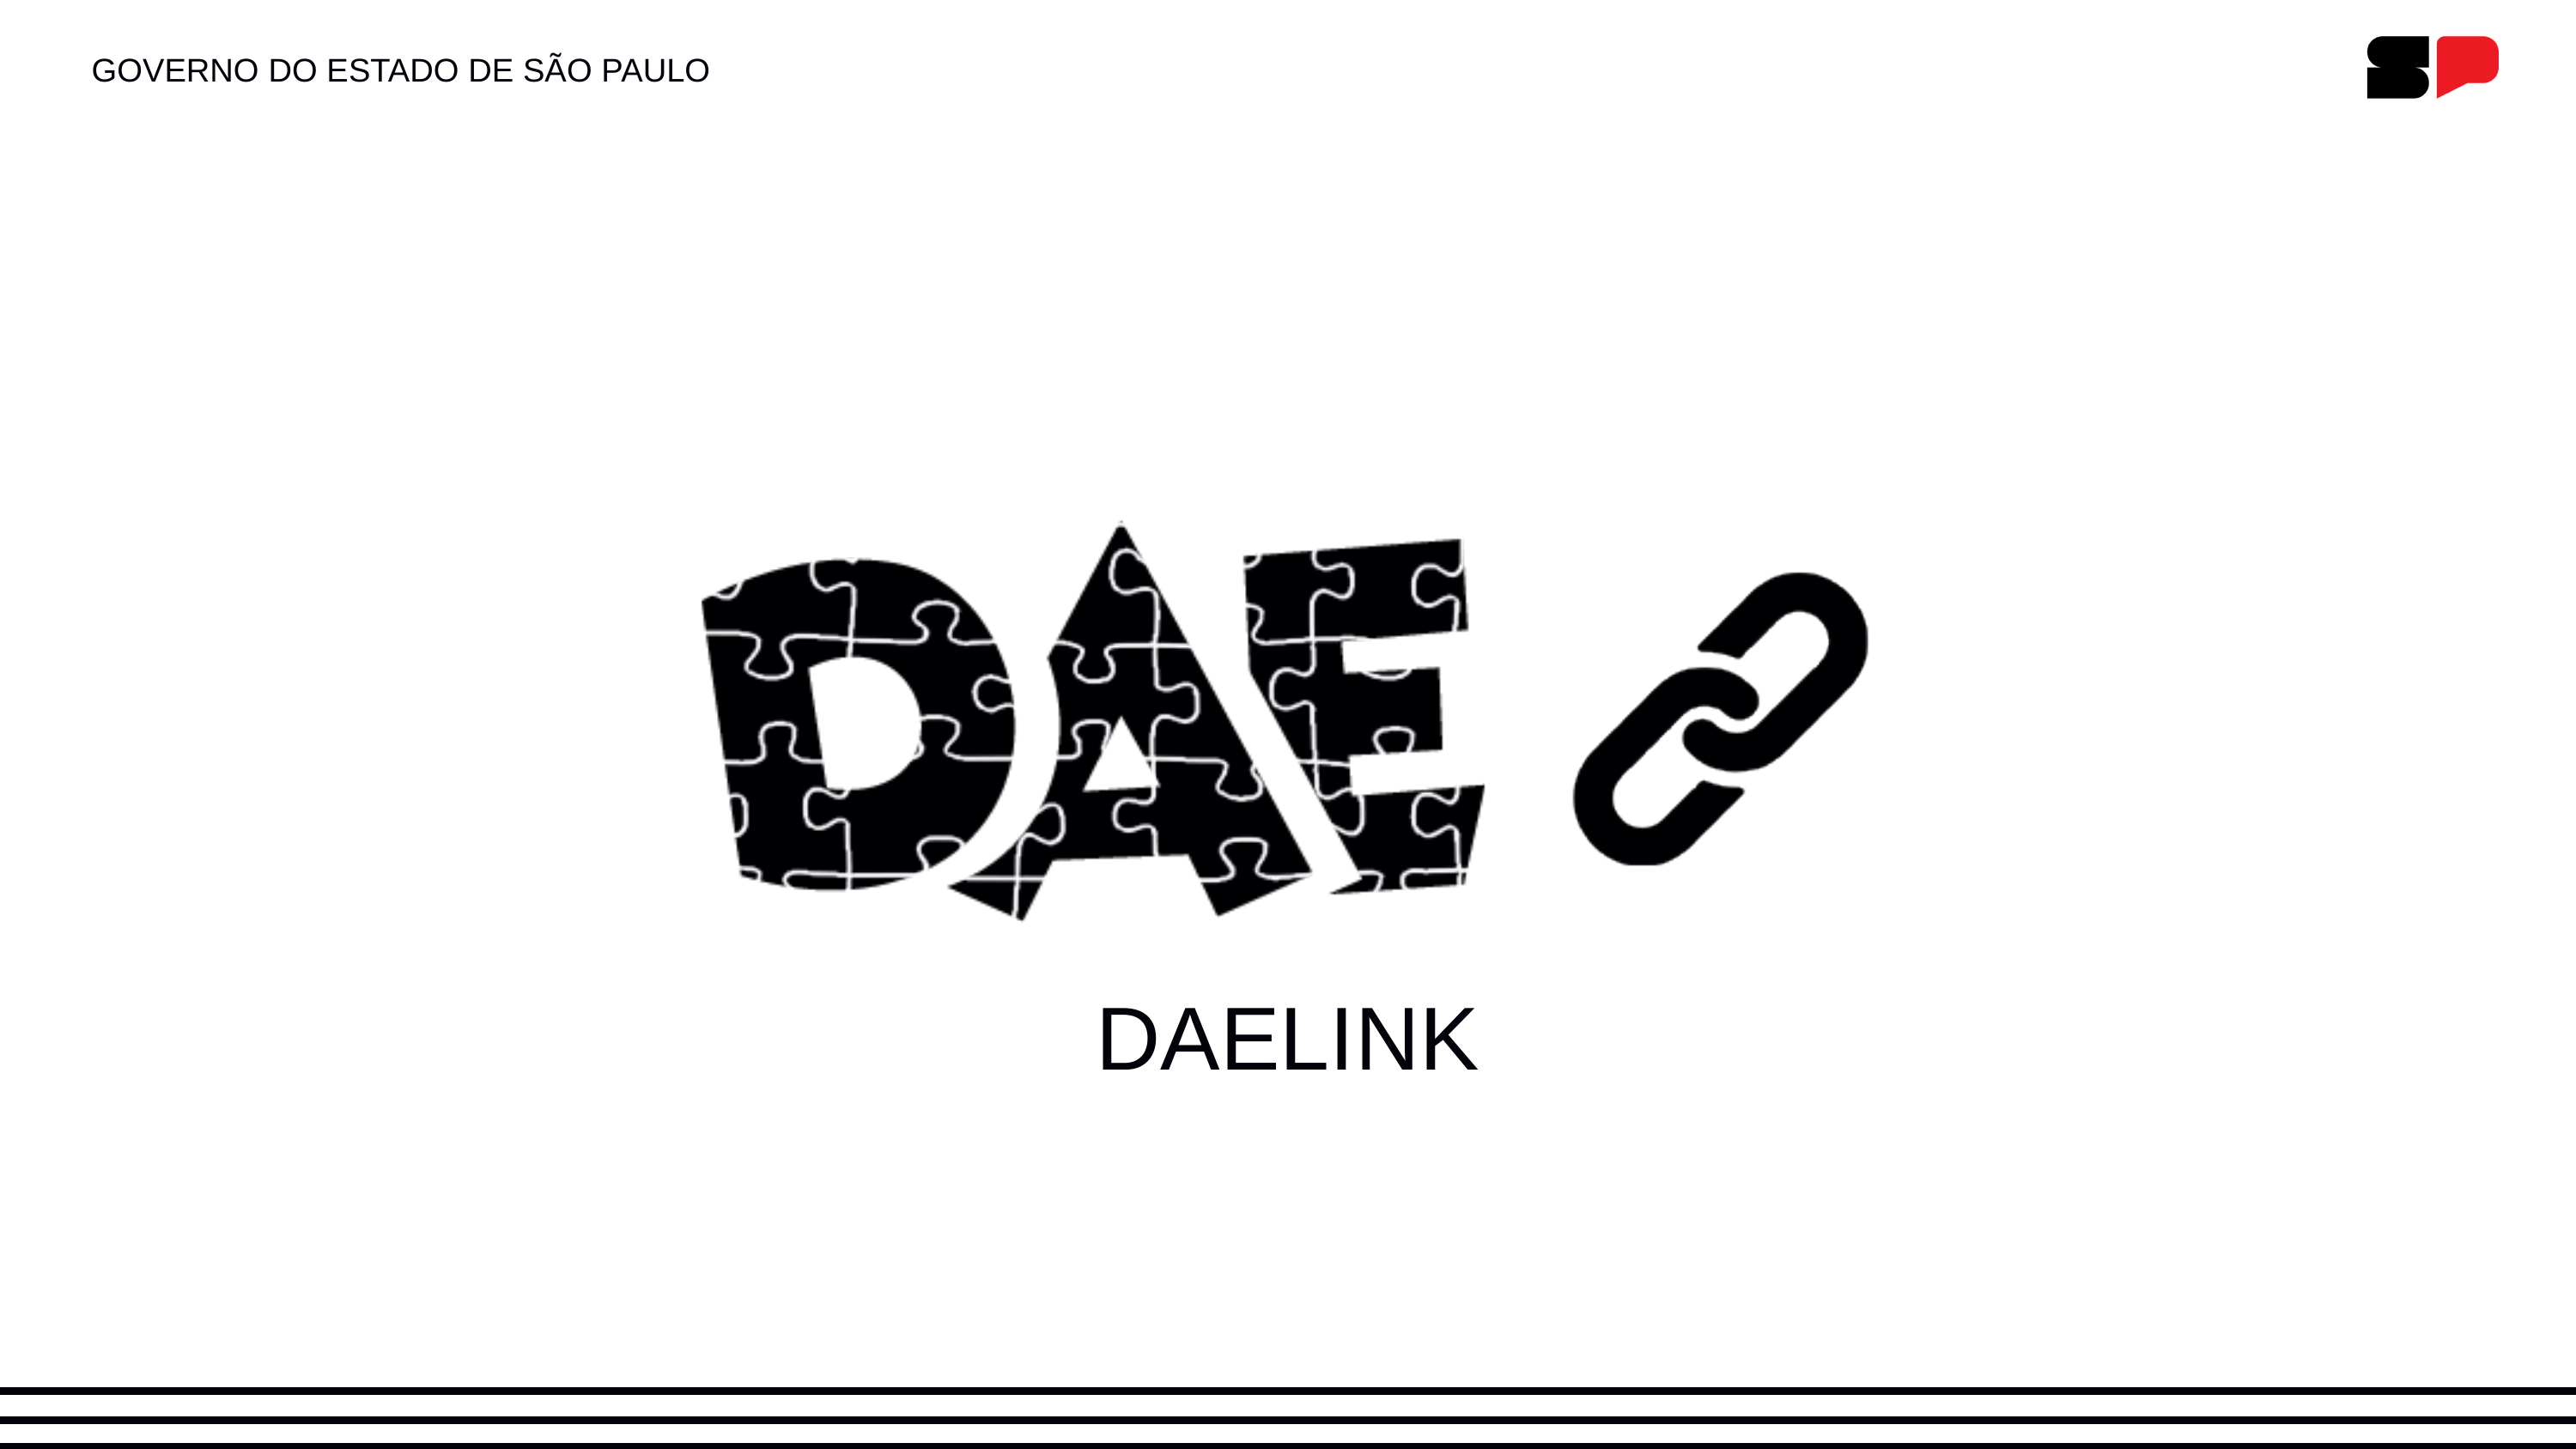

GOVERNO DO ESTADO DE SÃO PAULO

DAELINK